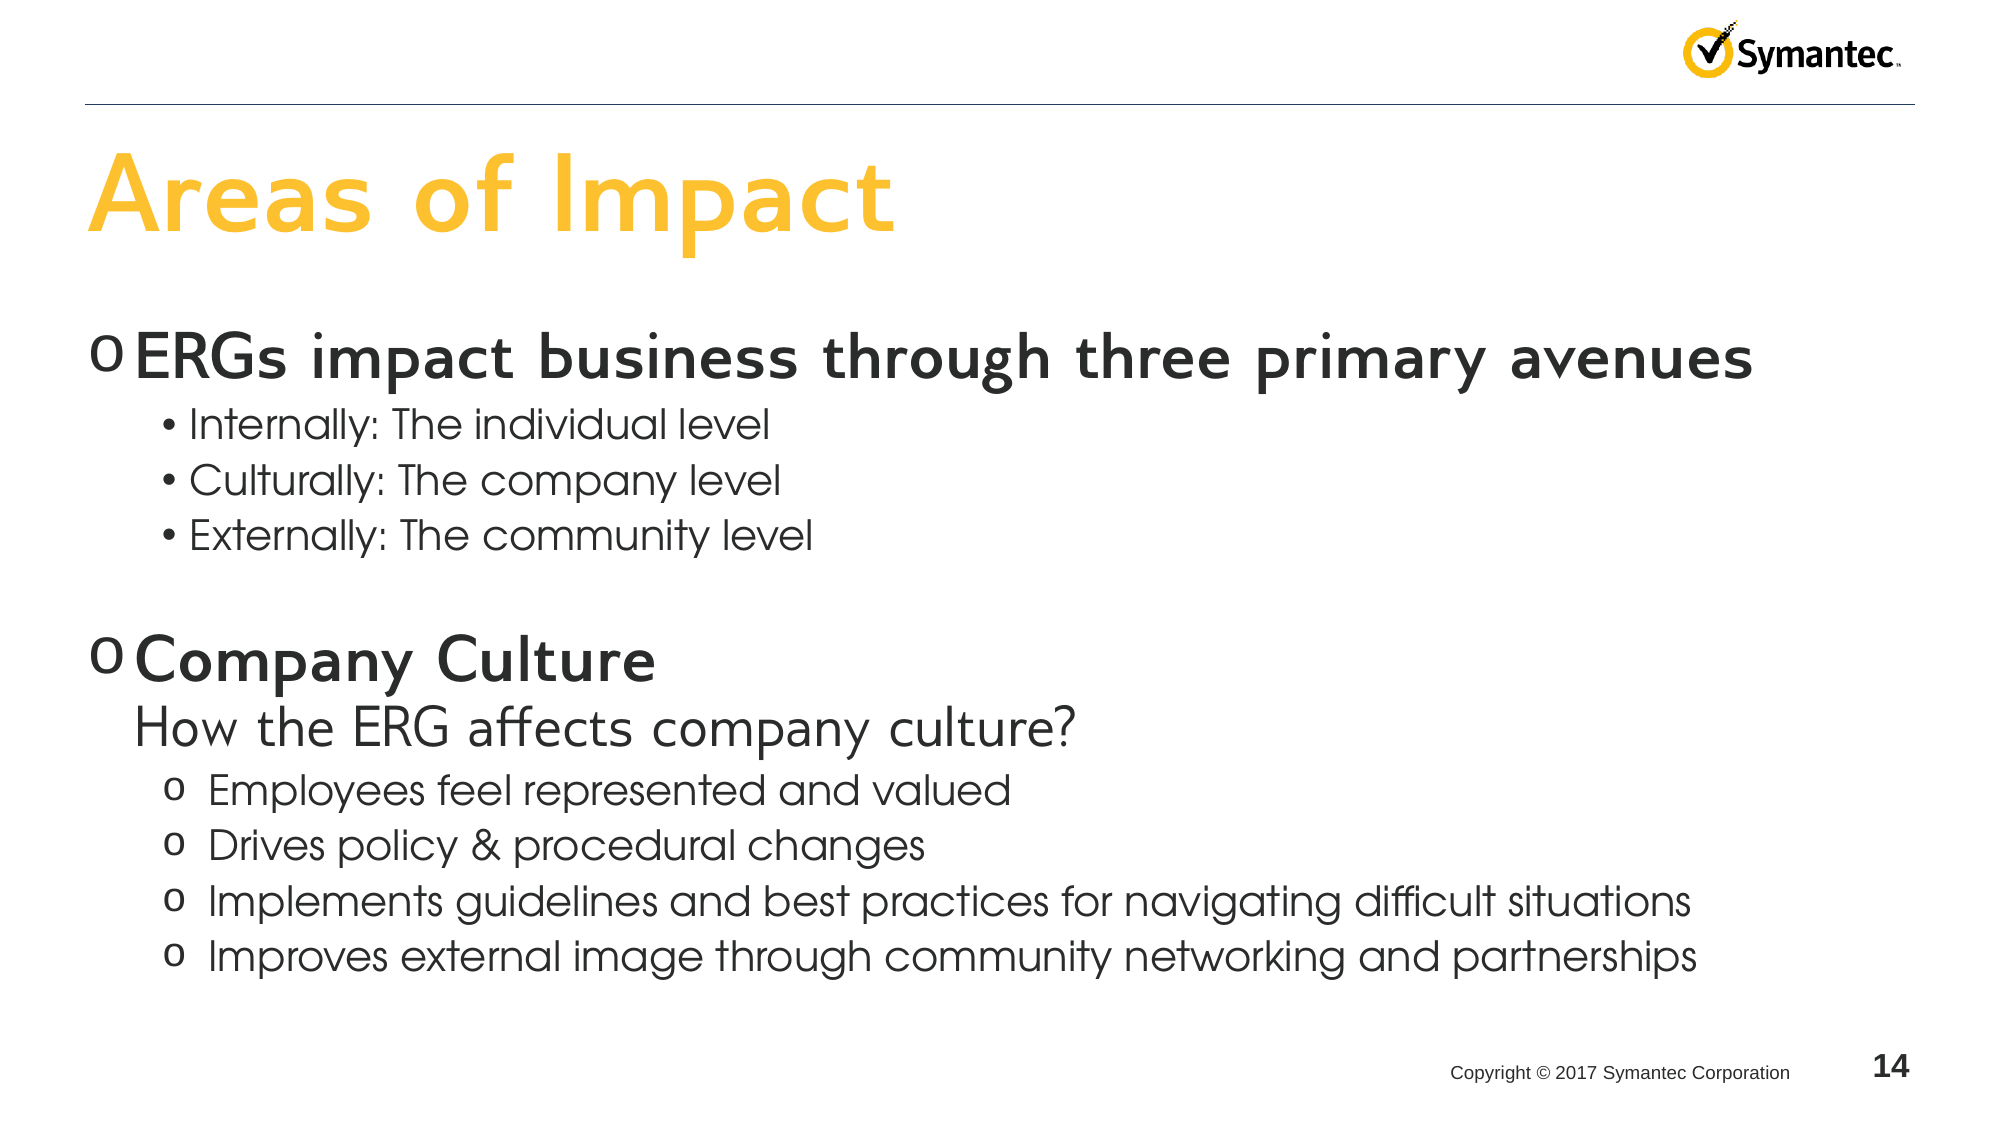

# Areas of Impact
ERGs impact business through three primary avenues
Internally: The individual level
Culturally: The company level
Externally: The community level
Company Culture
How the ERG affects company culture?
Employees feel represented and valued
Drives policy & procedural changes
Implements guidelines and best practices for navigating difficult situations
Improves external image through community networking and partnerships